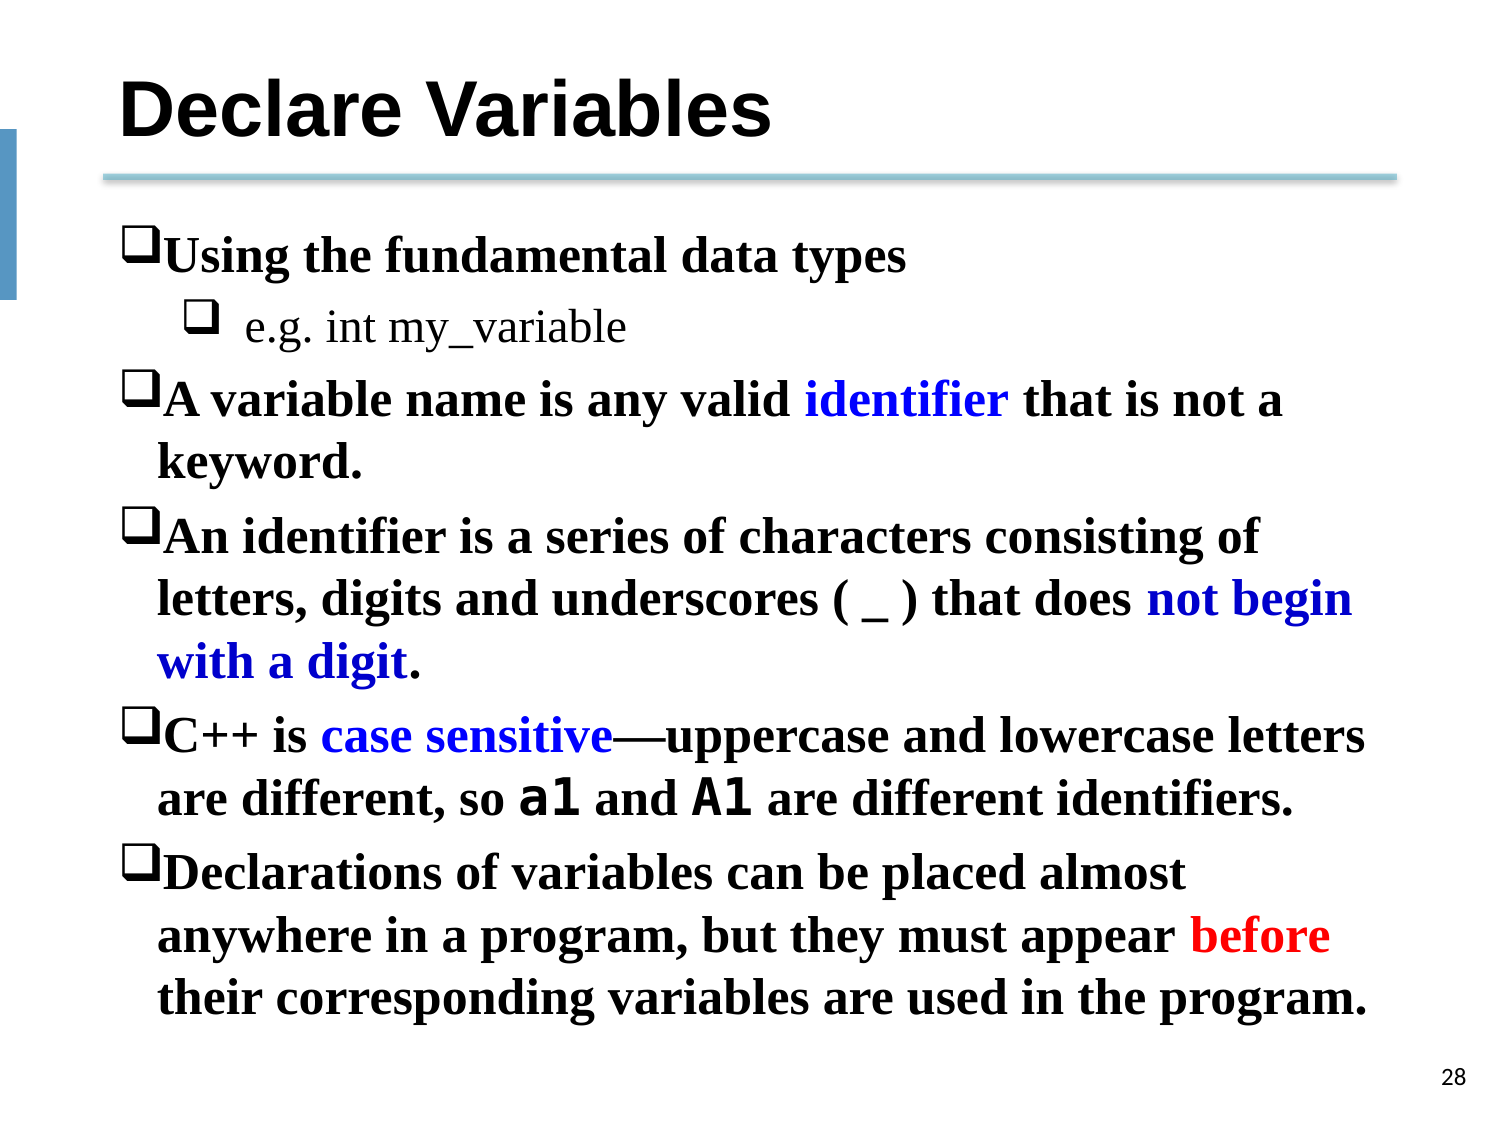

# Declare Variables
Using the fundamental data types
e.g. int my_variable
A variable name is any valid identifier that is not a keyword.
An identifier is a series of characters consisting of letters, digits and underscores ( _ ) that does not begin with a digit.
C++ is case sensitive—uppercase and lowercase letters are different, so a1 and A1 are different identifiers.
Declarations of variables can be placed almost anywhere in a program, but they must appear before their corresponding variables are used in the program.

28